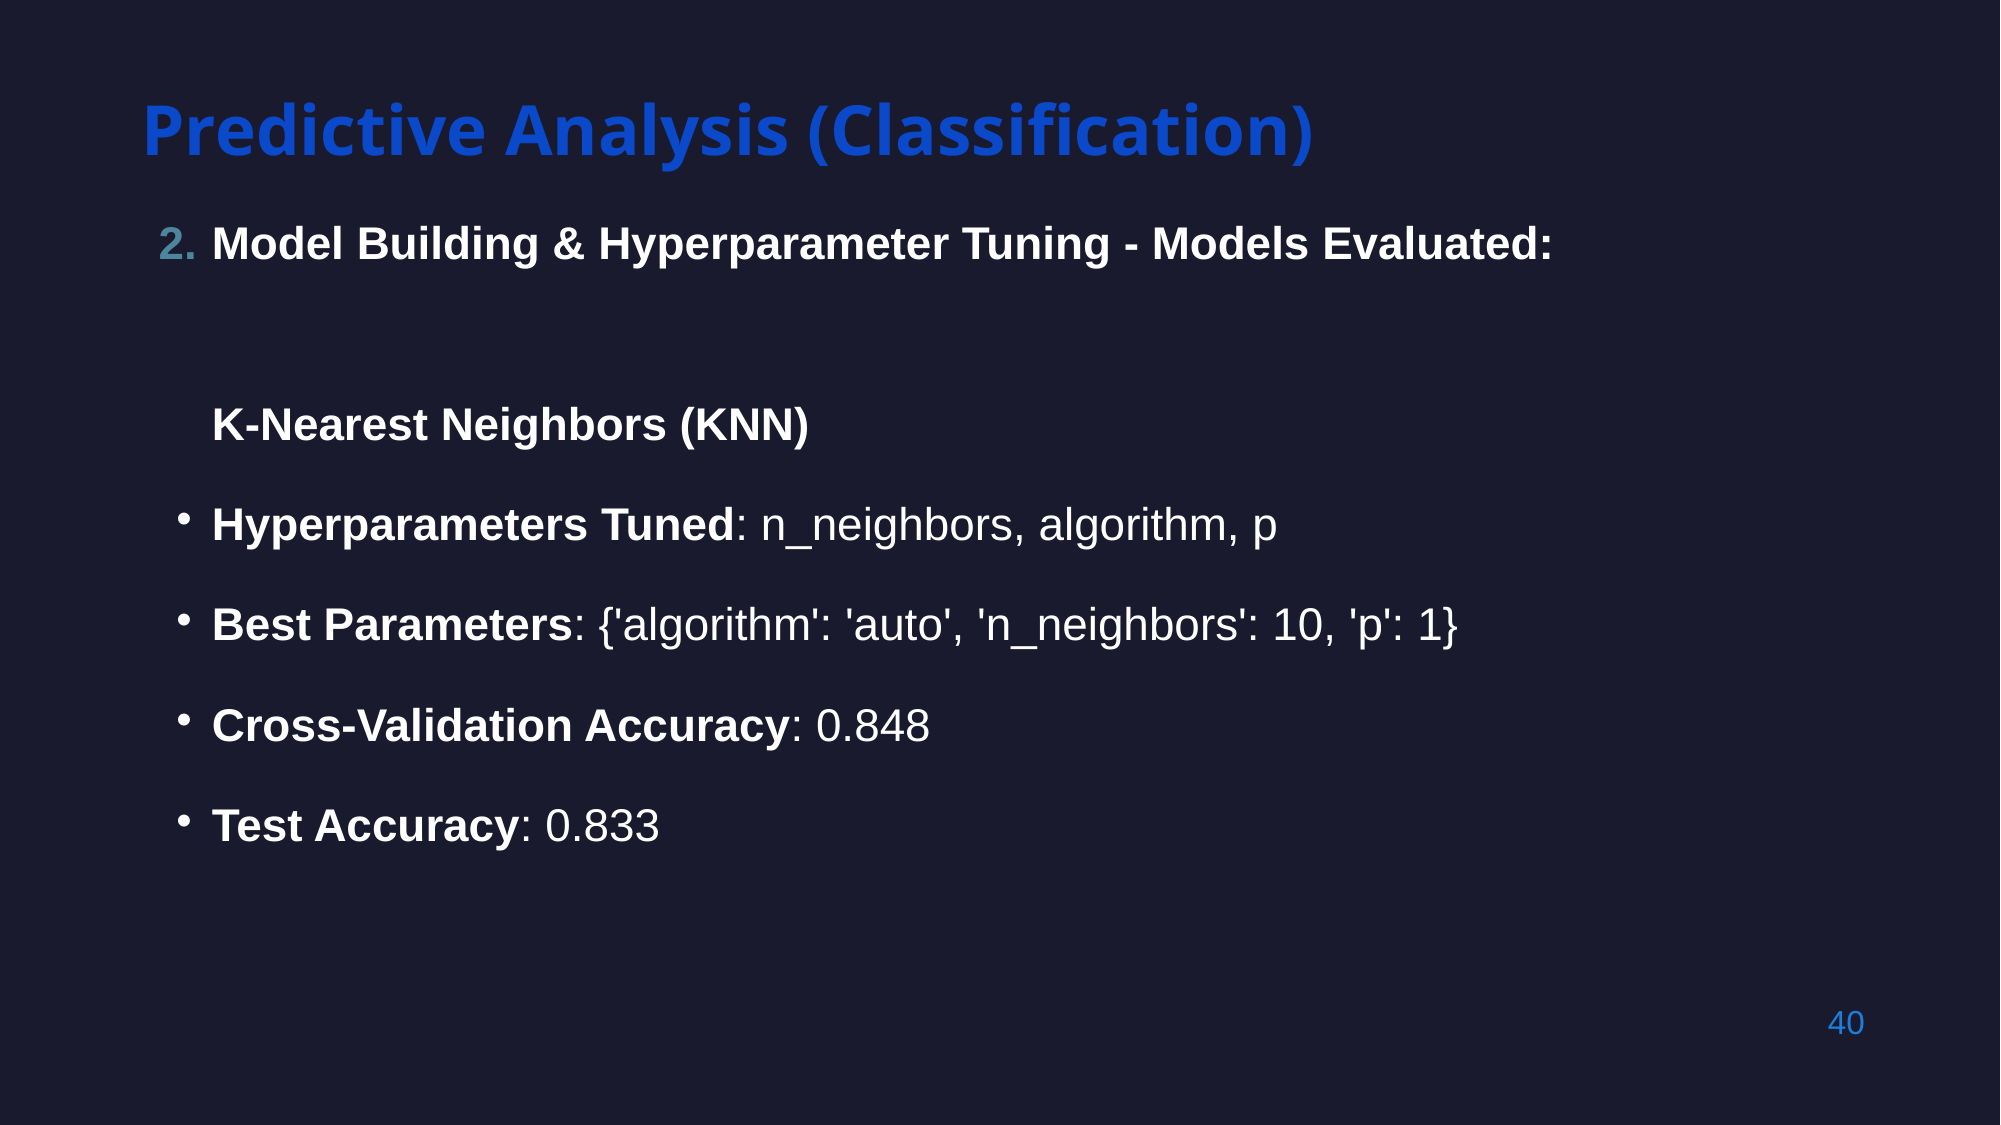

Predictive Analysis (Classification)
# Model Building & Hyperparameter Tuning - Models Evaluated:

K-Nearest Neighbors (KNN)
Hyperparameters Tuned: n_neighbors, algorithm, p
Best Parameters: {'algorithm': 'auto', 'n_neighbors': 10, 'p': 1}
Cross-Validation Accuracy: 0.848
Test Accuracy: 0.833
40